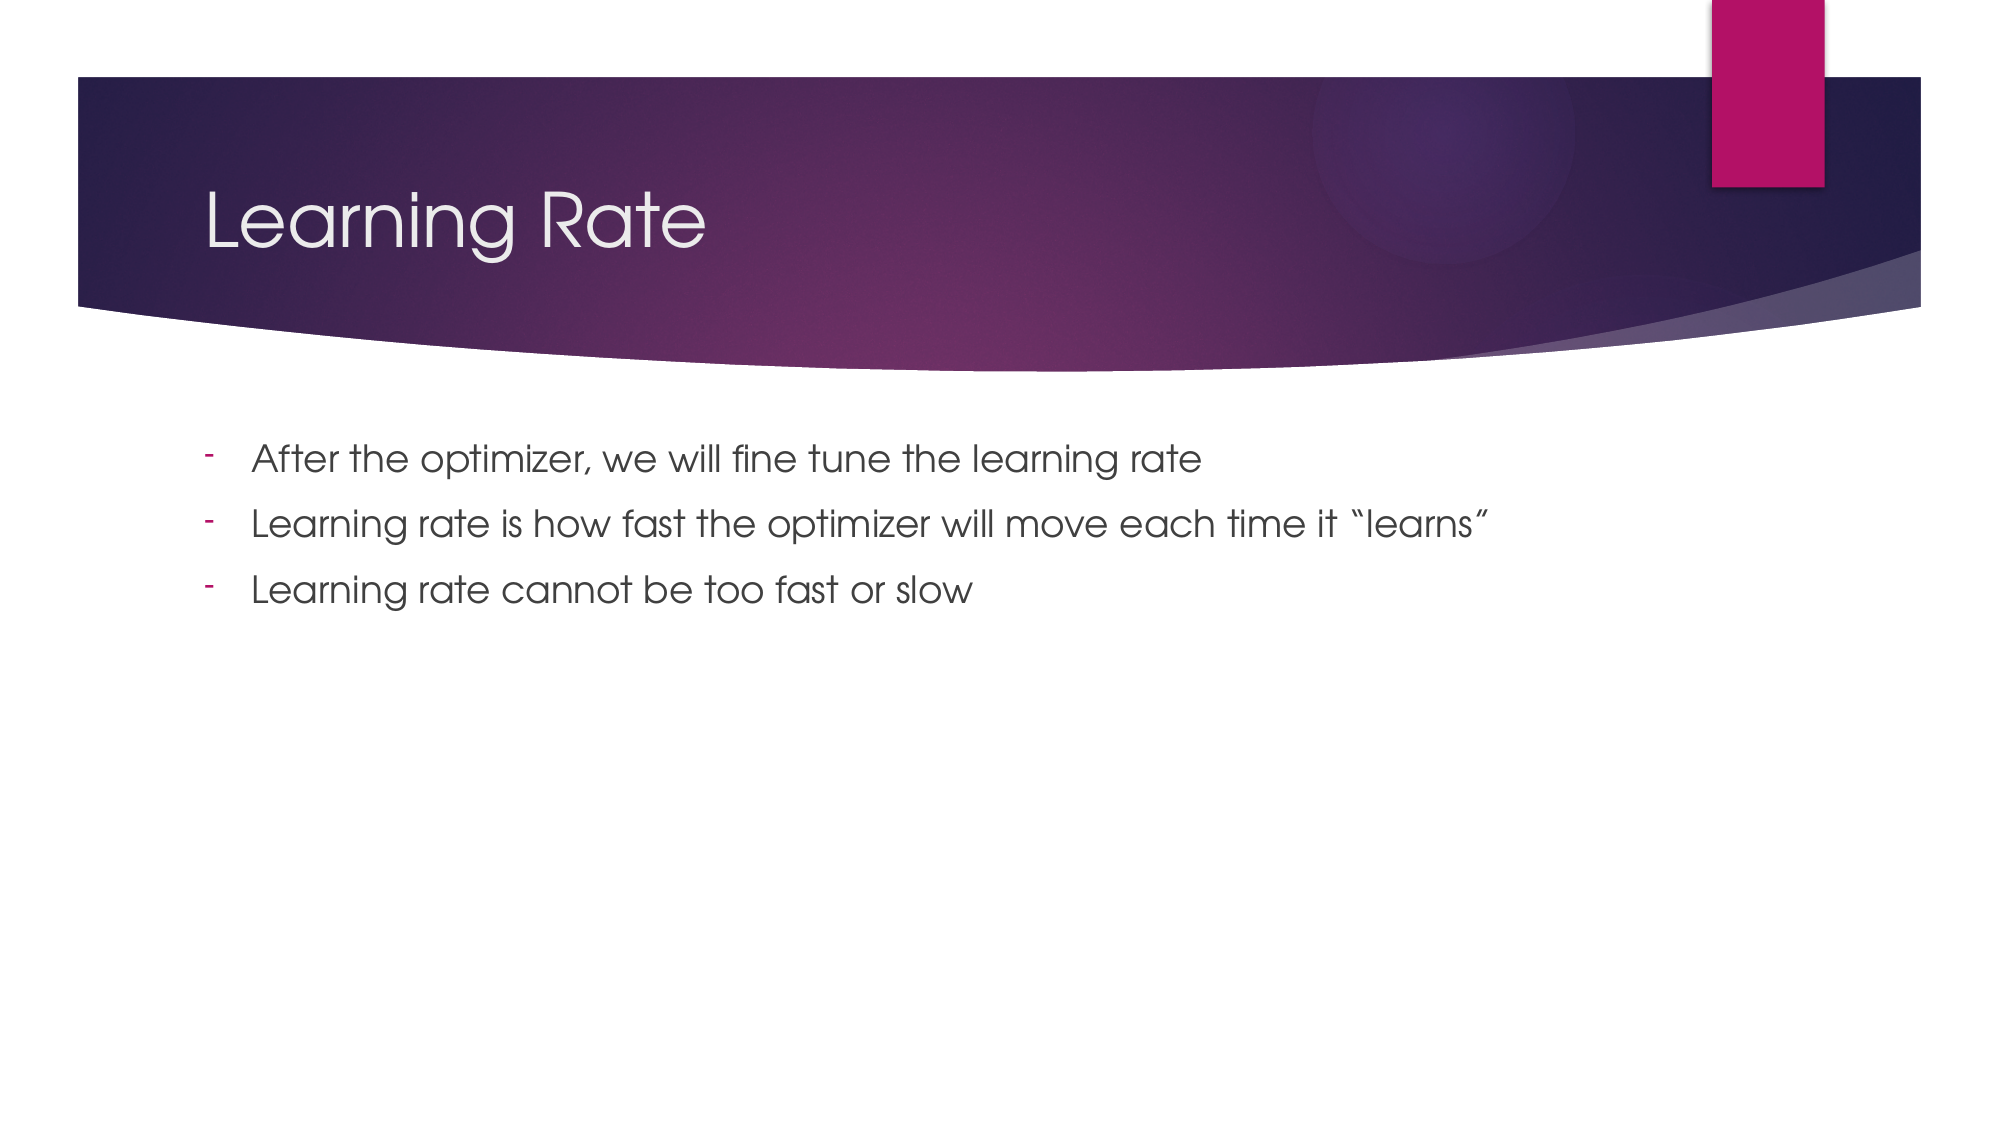

# Learning Rate
After the optimizer, we will fine tune the learning rate
Learning rate is how fast the optimizer will move each time it “learns”
Learning rate cannot be too fast or slow